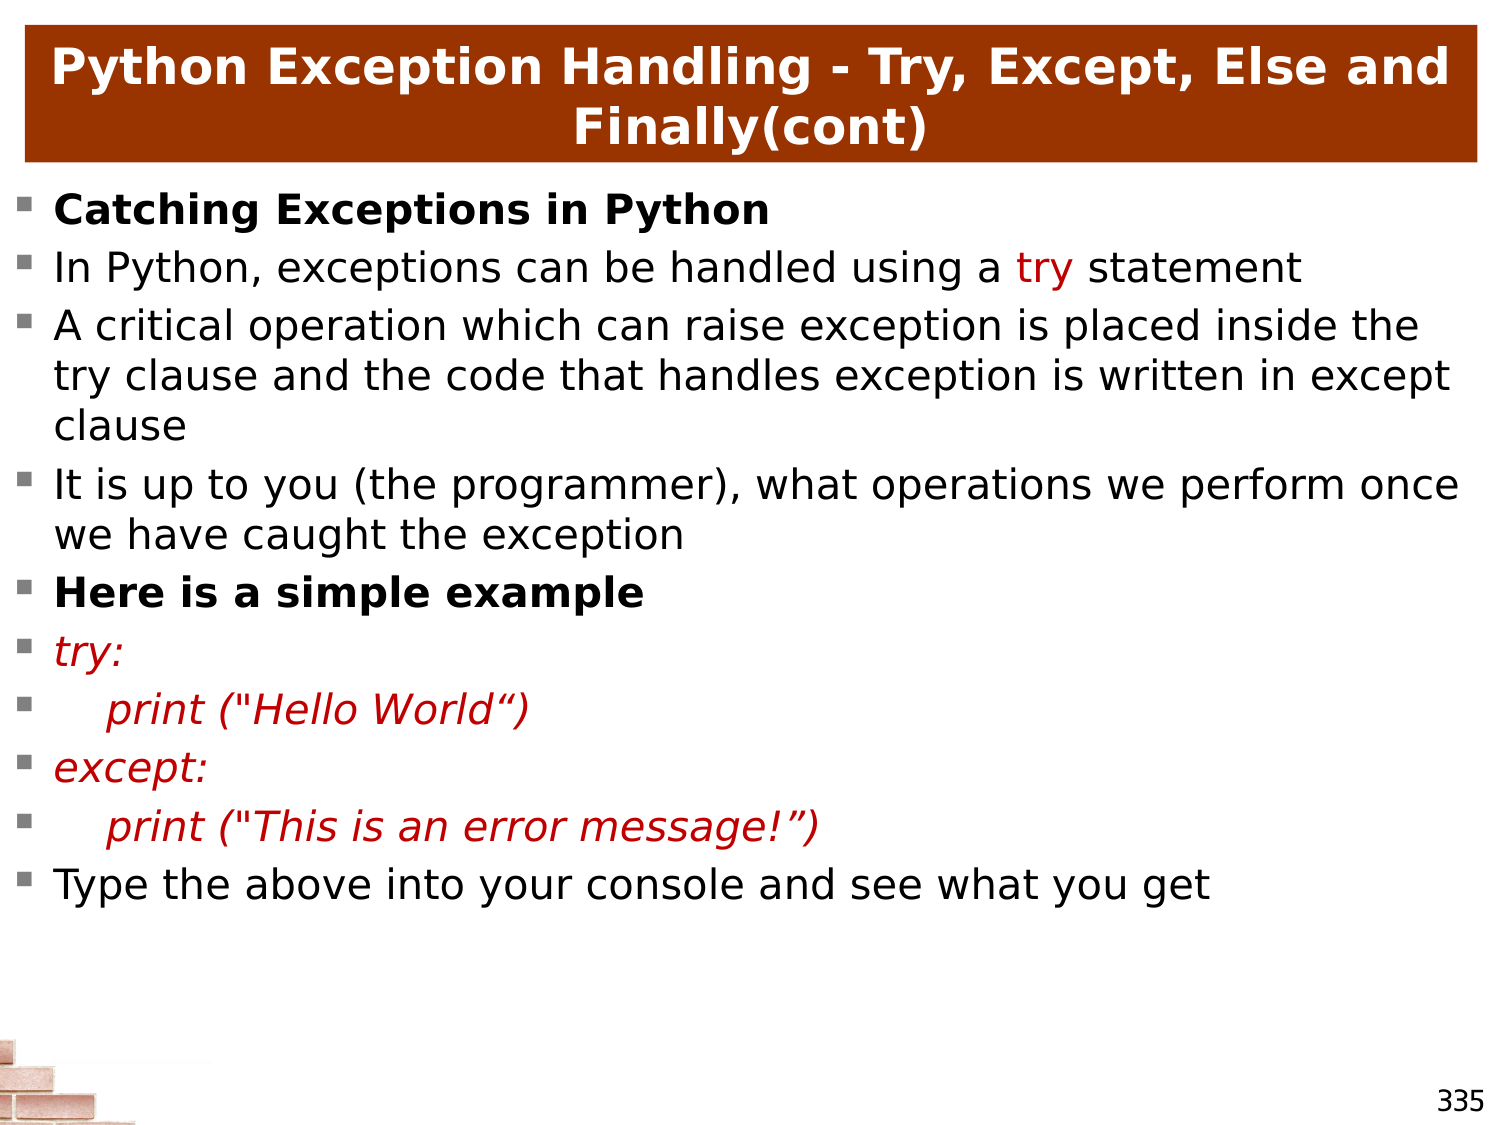

# Python Exception Handling - Try, Except, Else and Finally(cont)
Catching Exceptions in Python
In Python, exceptions can be handled using a try statement
A critical operation which can raise exception is placed inside the try clause and the code that handles exception is written in except clause
It is up to you (the programmer), what operations we perform once we have caught the exception
Here is a simple example
try:
    print ("Hello World“)
except:
    print ("This is an error message!”)
Type the above into your console and see what you get

335